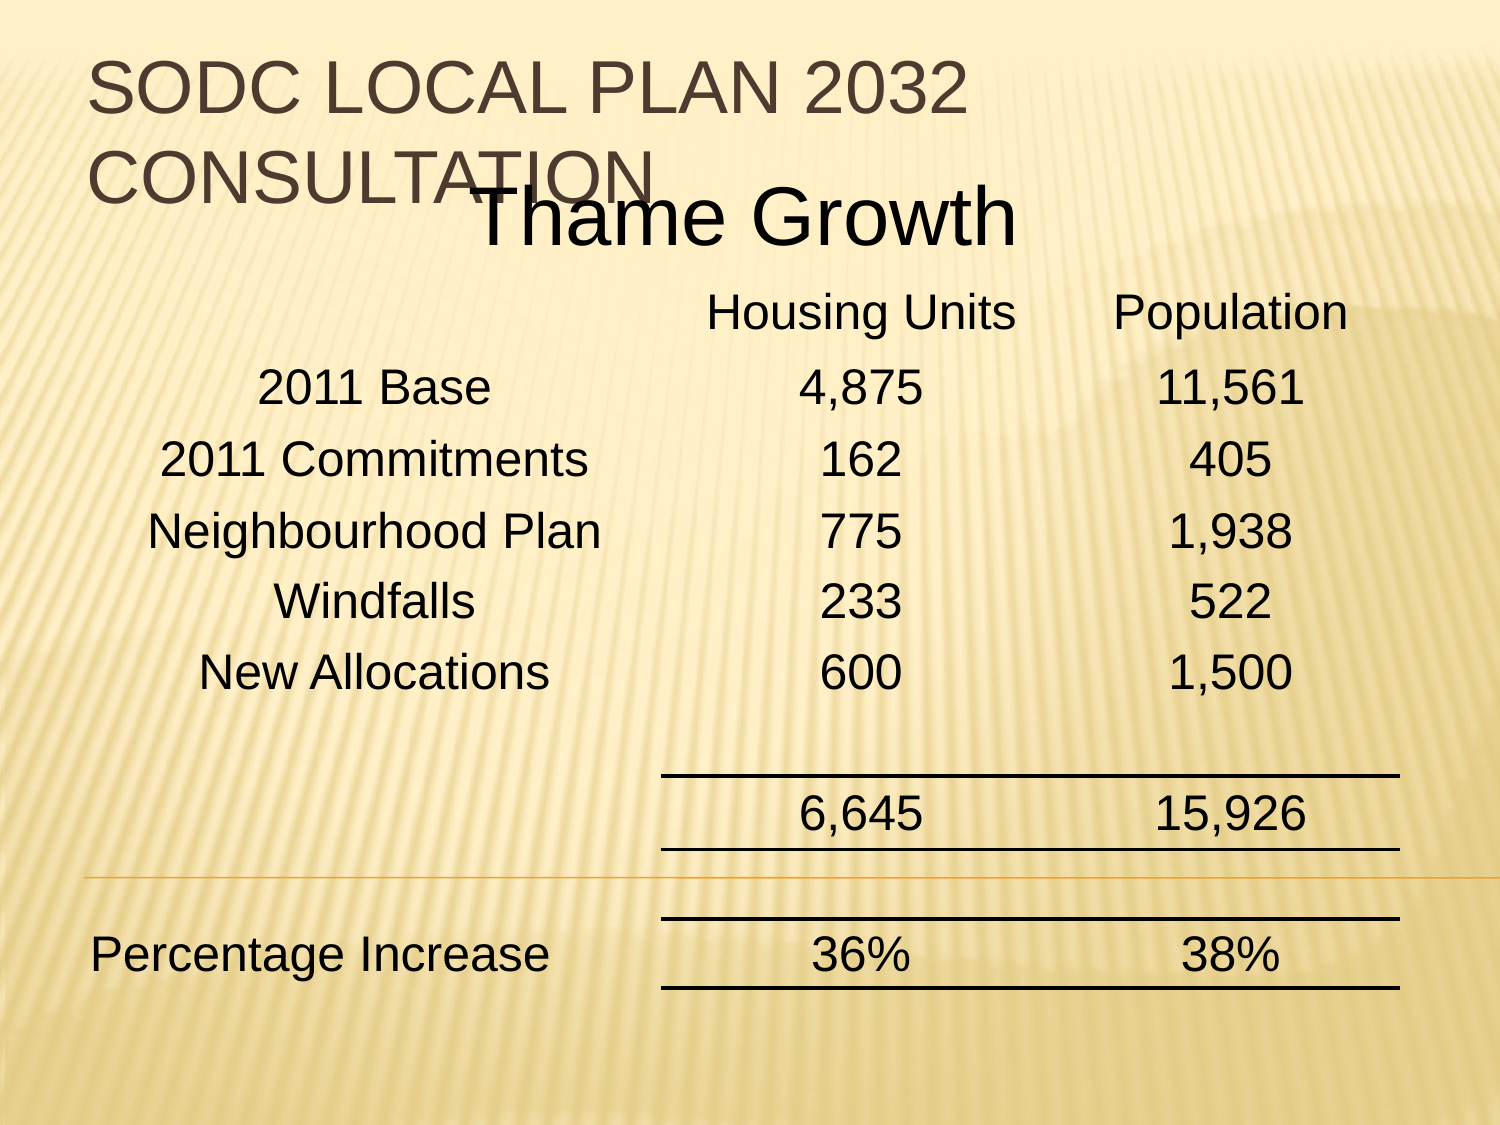

# SODC Local Plan 2032 Consultation
| Thame Growth |  |  |
| --- | --- | --- |
|  | Housing Units | Population |
| 2011 Base | 4,875 | 11,561 |
| 2011 Commitments | 162 | 405 |
| Neighbourhood Plan | 775 | 1,938 |
| Windfalls | 233 | 522 |
| New Allocations | 600 | 1,500 |
|  |  |  |
|  | 6,645 | 15,926 |
|  |  |  |
| Percentage Increase | 36% | 38% |
|  |  |  |